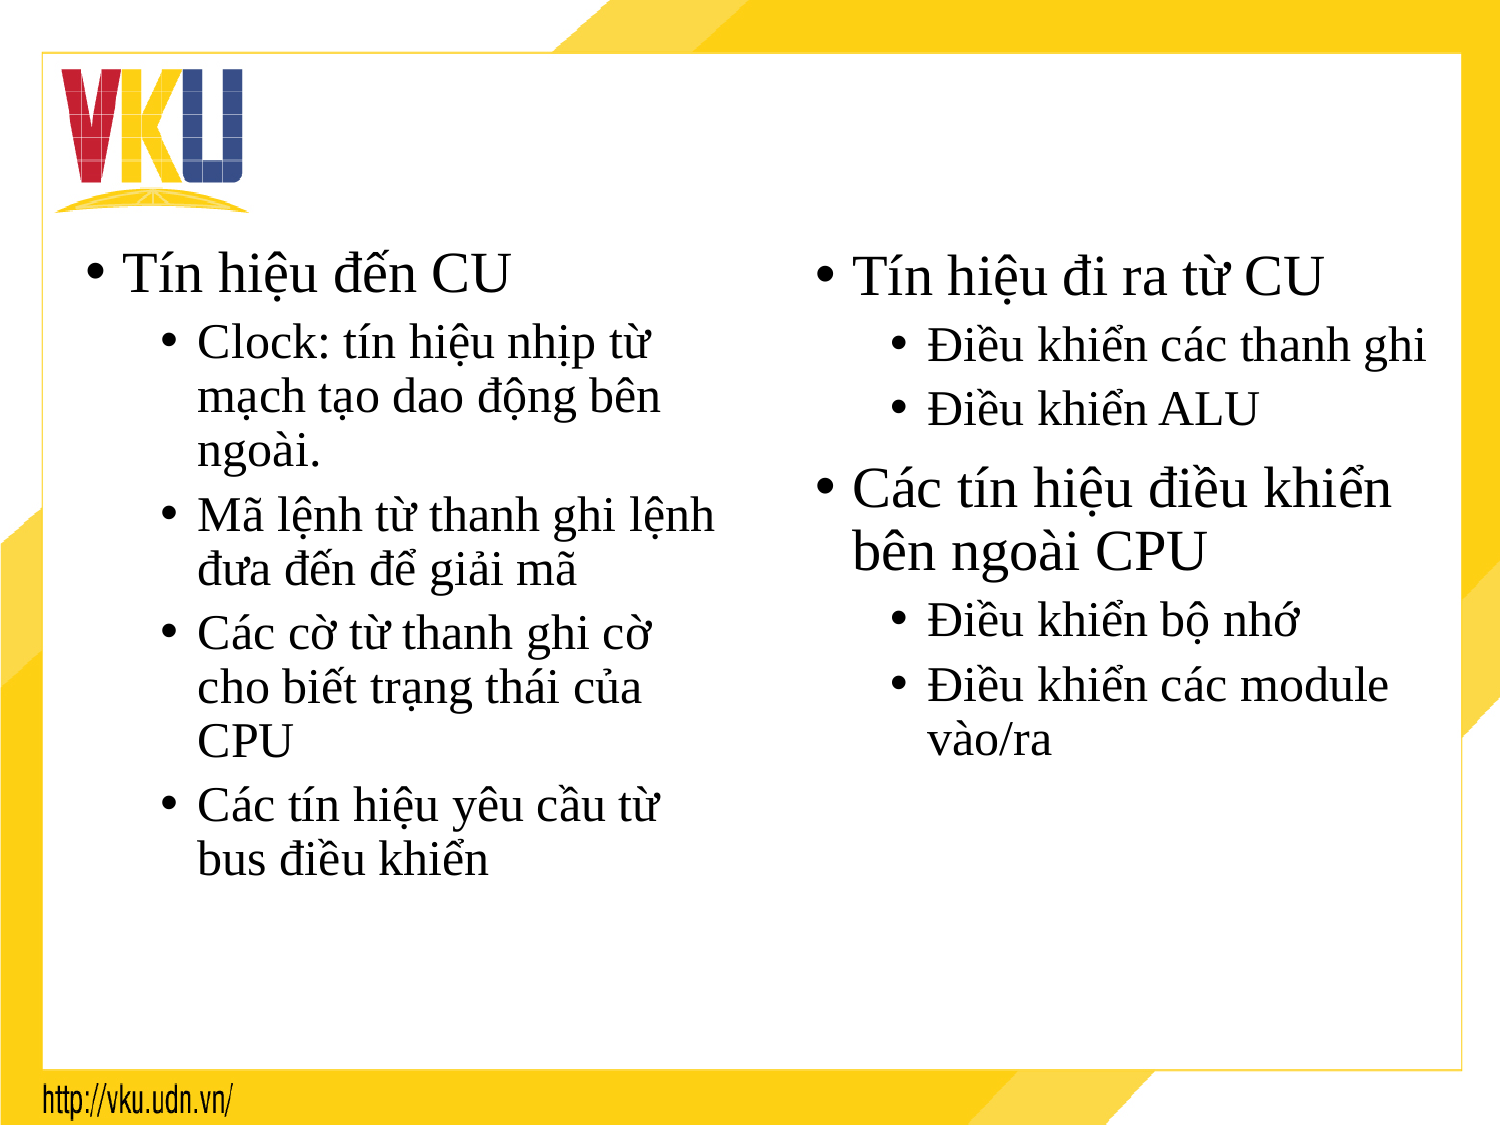

#
Tín hiệu đến CU
Clock: tín hiệu nhịp từ mạch tạo dao động bên ngoài.
Mã lệnh từ thanh ghi lệnh đưa đến để giải mã
Các cờ từ thanh ghi cờ cho biết trạng thái của CPU
Các tín hiệu yêu cầu từ bus điều khiển
Tín hiệu đi ra từ CU
Điều khiển các thanh ghi
Điều khiển ALU
Các tín hiệu điều khiển bên ngoài CPU
Điều khiển bộ nhớ
Điều khiển các module vào/ra